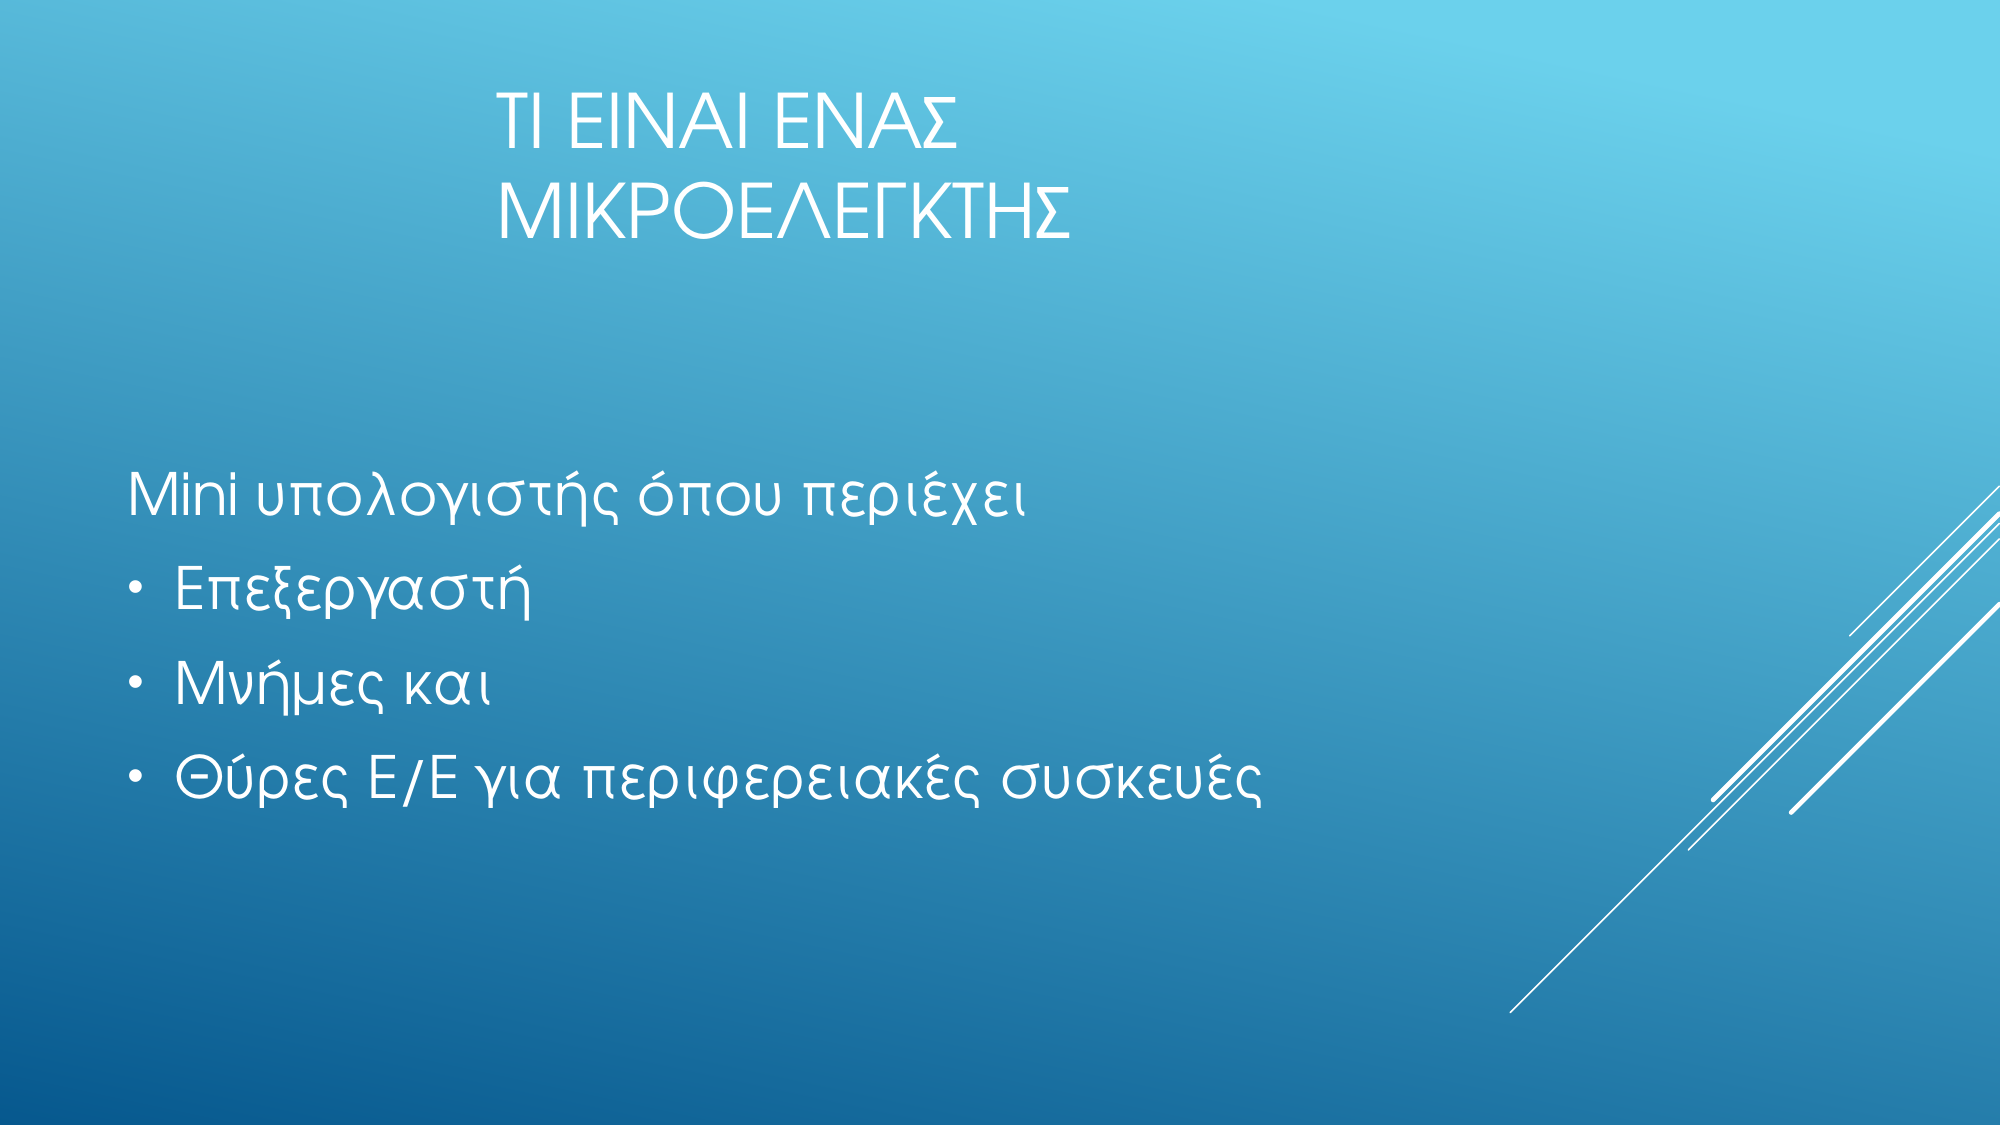

# Τι ειναι ενας μικροελεγκτης
Mini υπολογιστής όπου περιέχει
Επεξεργαστή
Μνήμες και
Θύρες Ε/Ε για περιφερειακές συσκευές